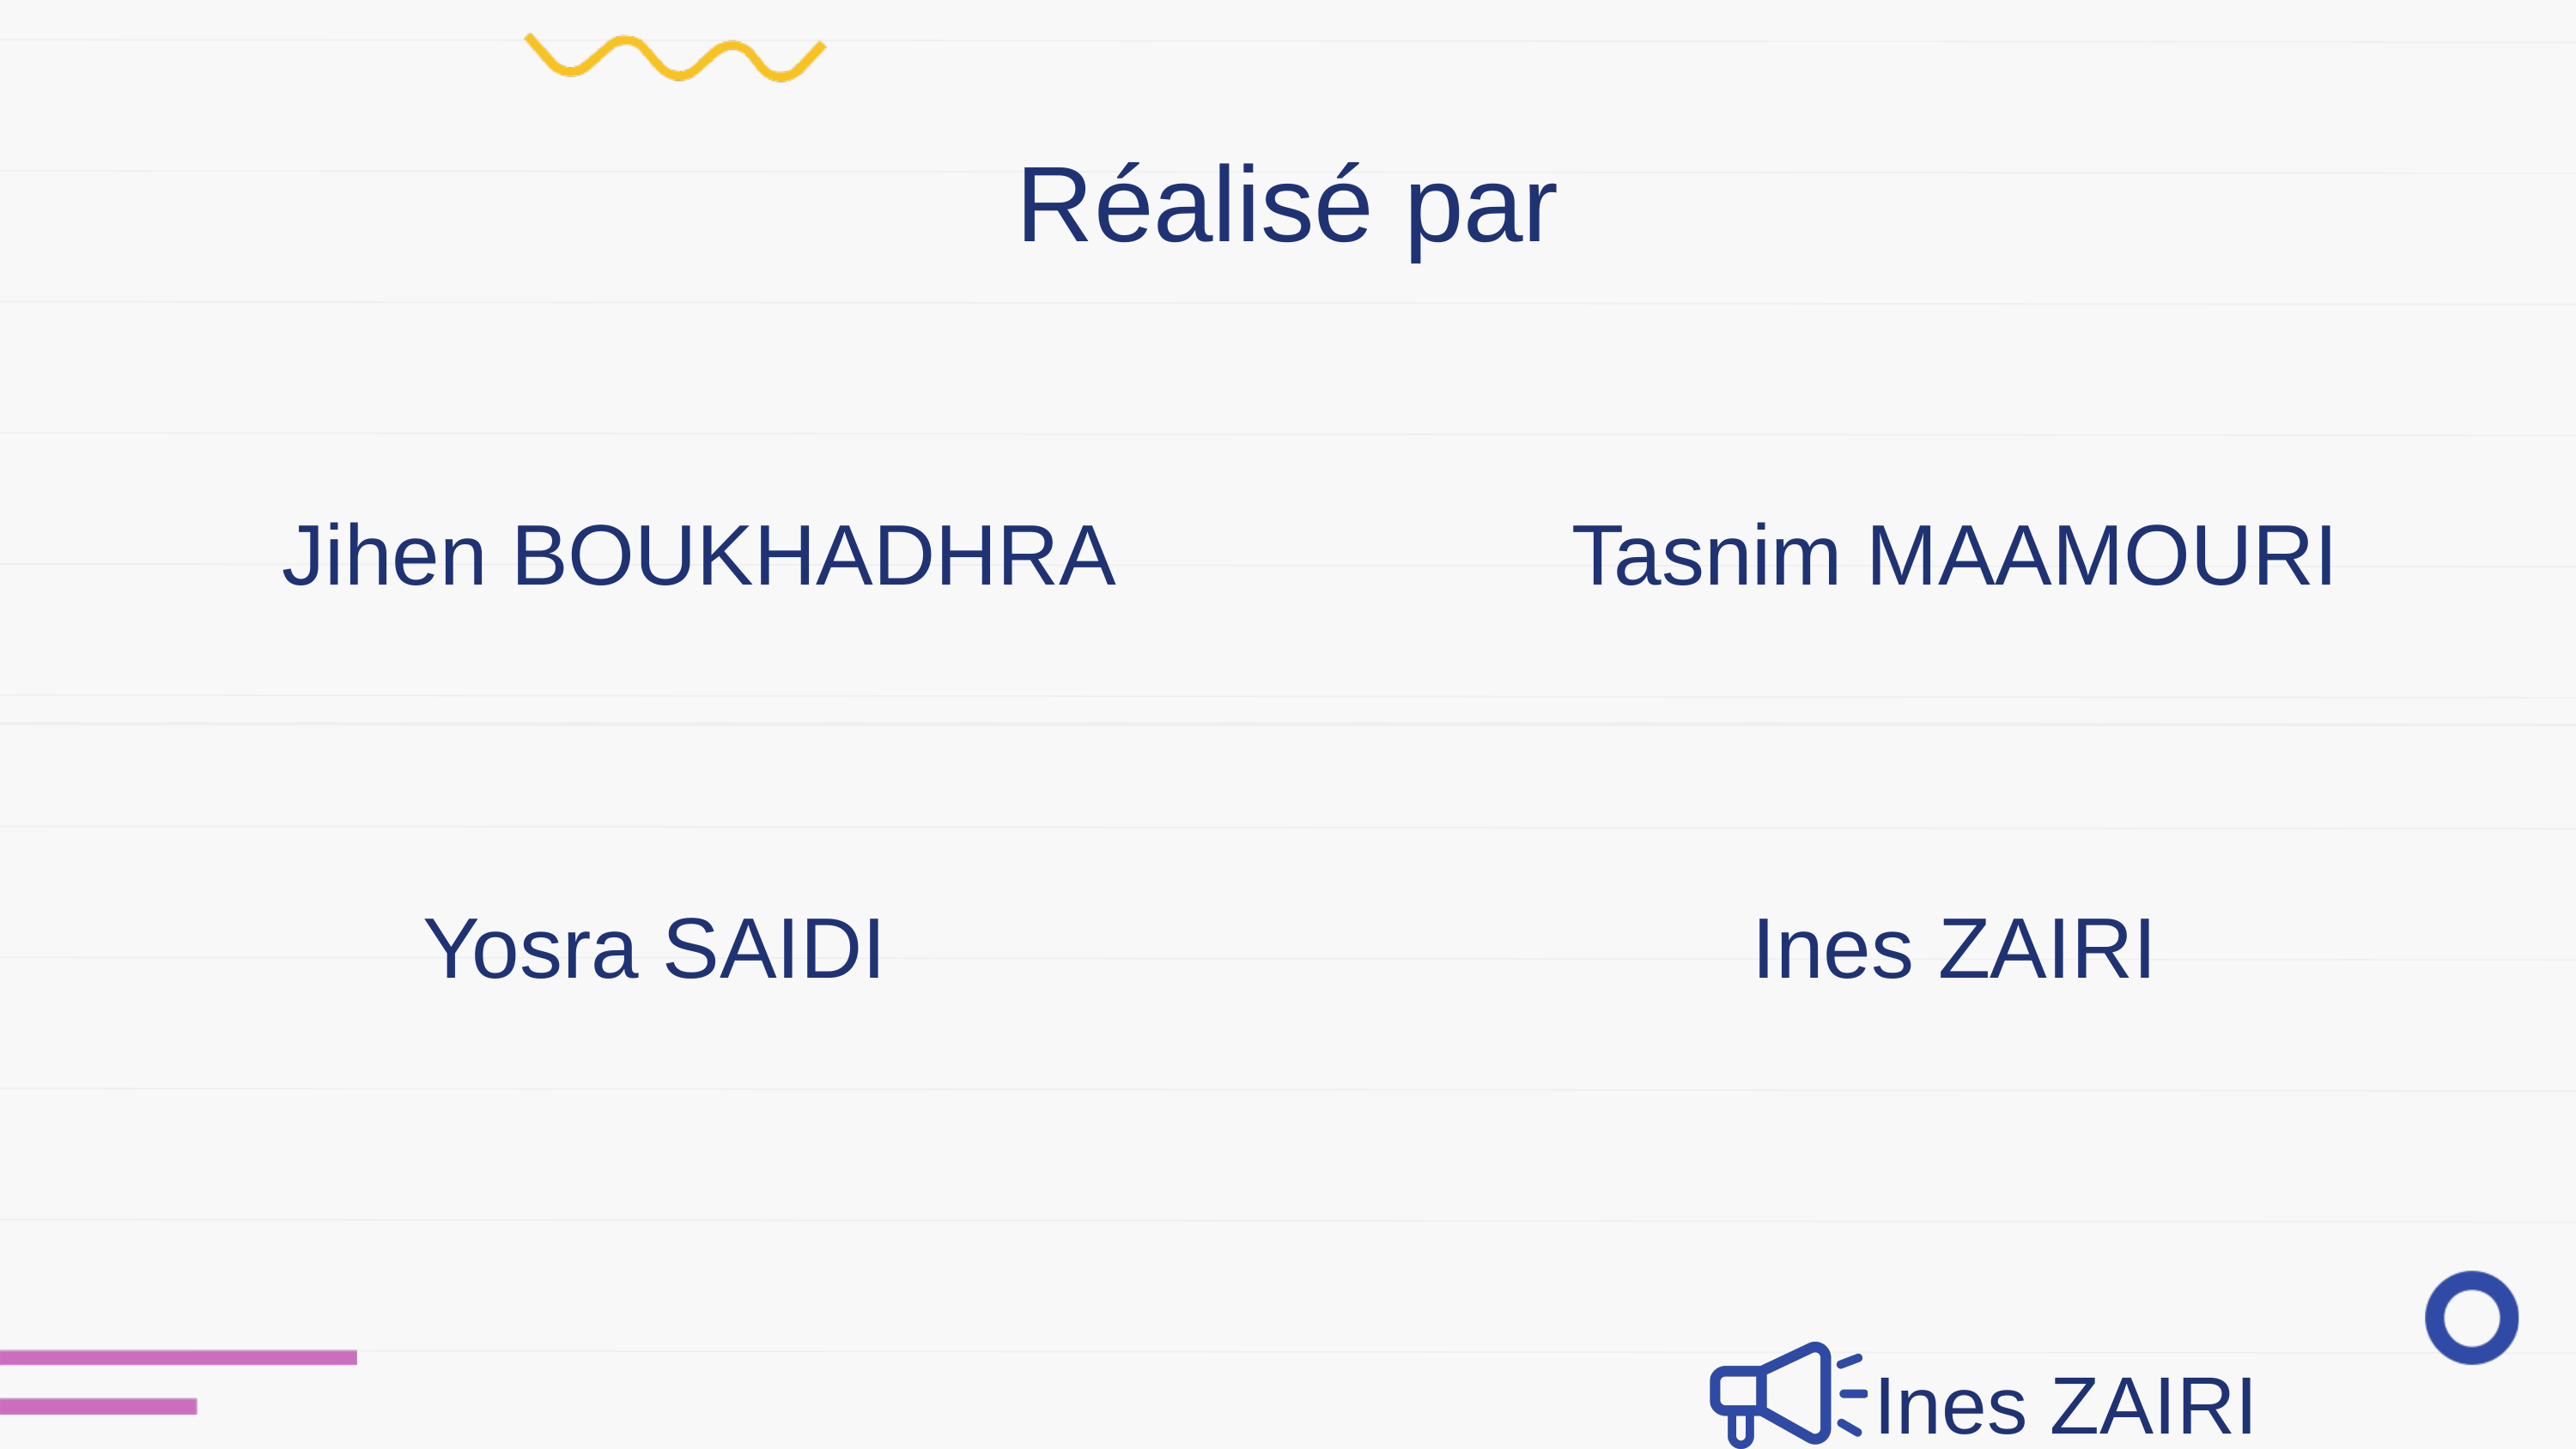

Réalisé par

Jihen BOUKHADHRA
Tasnim MAAMOURI

Yosra SAIDI
Ines ZAIRI

Ines ZAIRI